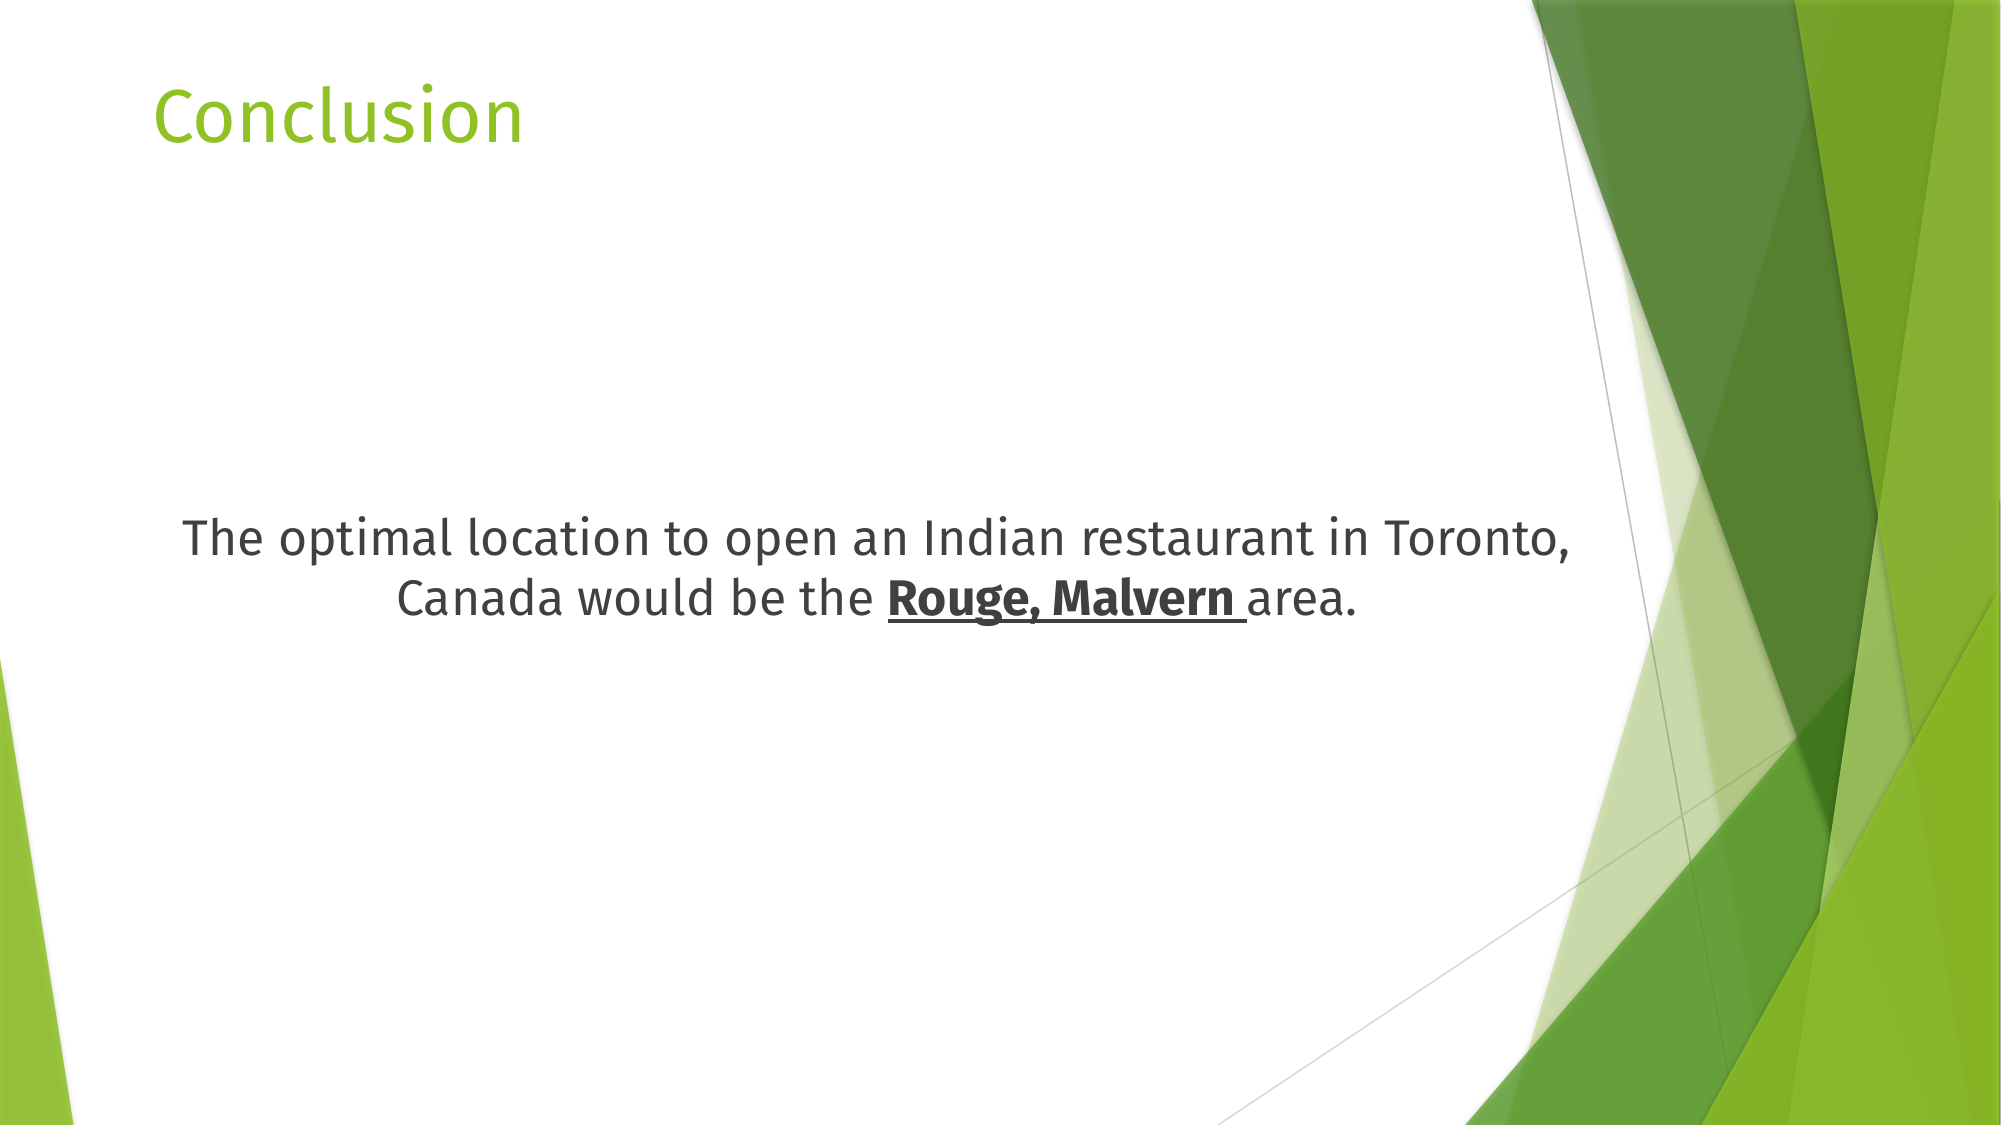

# Conclusion

The optimal location to open an Indian restaurant in Toronto, Canada would be the Rouge, Malvern area.